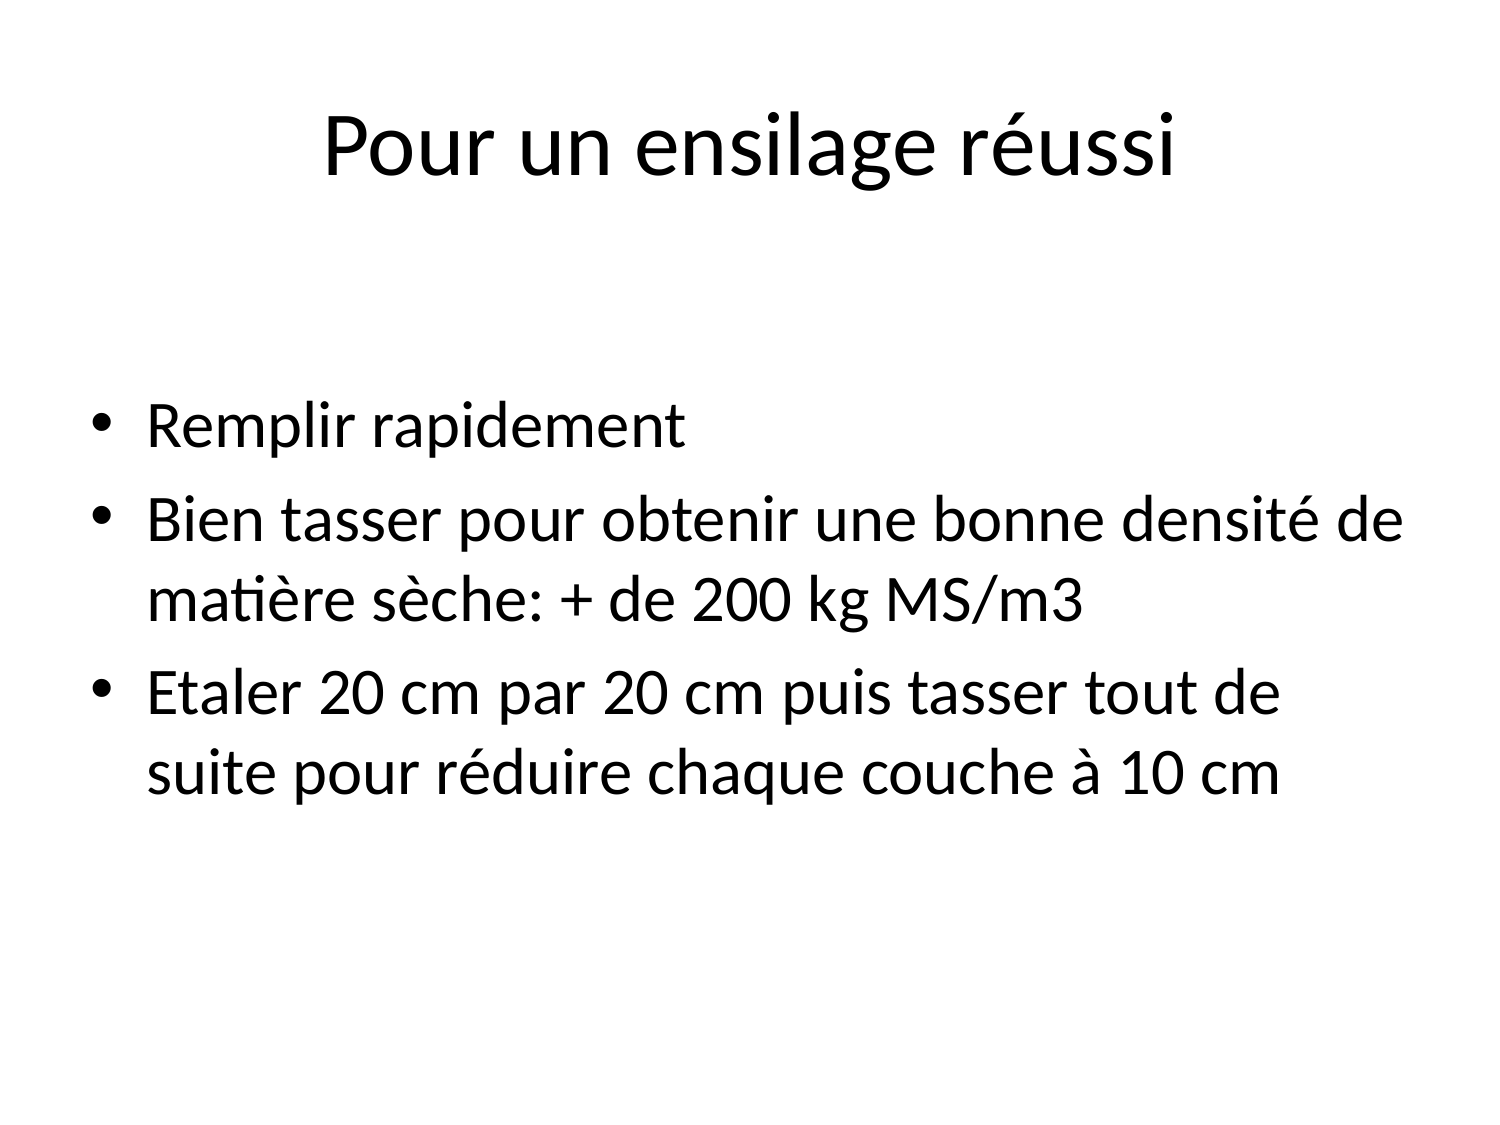

# Pour un ensilage réussi
Remplir rapidement
Bien tasser pour obtenir une bonne densité de matière sèche: + de 200 kg MS/m3
Etaler 20 cm par 20 cm puis tasser tout de suite pour réduire chaque couche à 10 cm